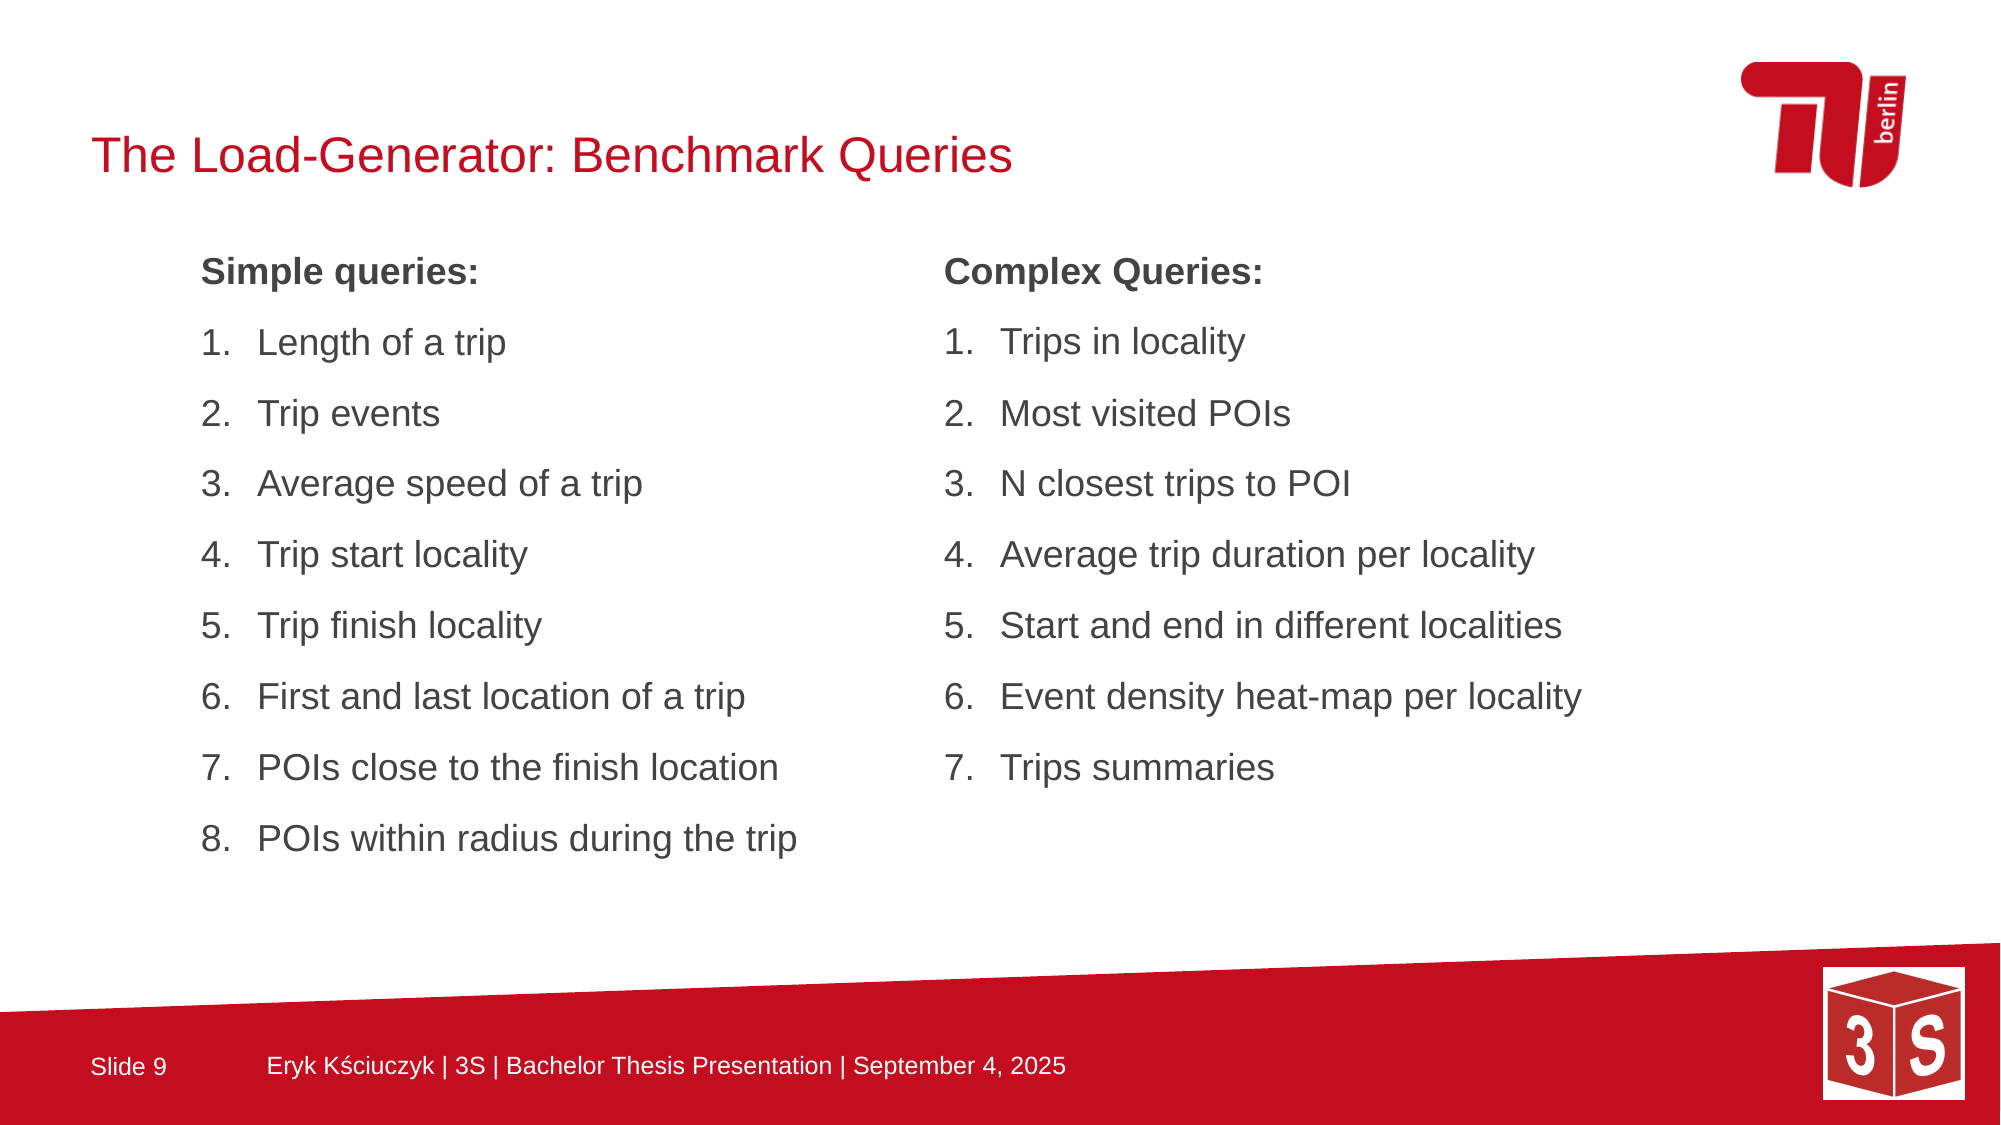

The Load-Generator: Benchmark Queries
Simple queries:
Length of a trip
Trip events
Average speed of a trip
Trip start locality
Trip finish locality
First and last location of a trip
POIs close to the finish location
POIs within radius during the trip
Complex Queries:
Trips in locality
Most visited POIs
N closest trips to POI
Average trip duration per locality
Start and end in different localities
Event density heat-map per locality
Trips summaries